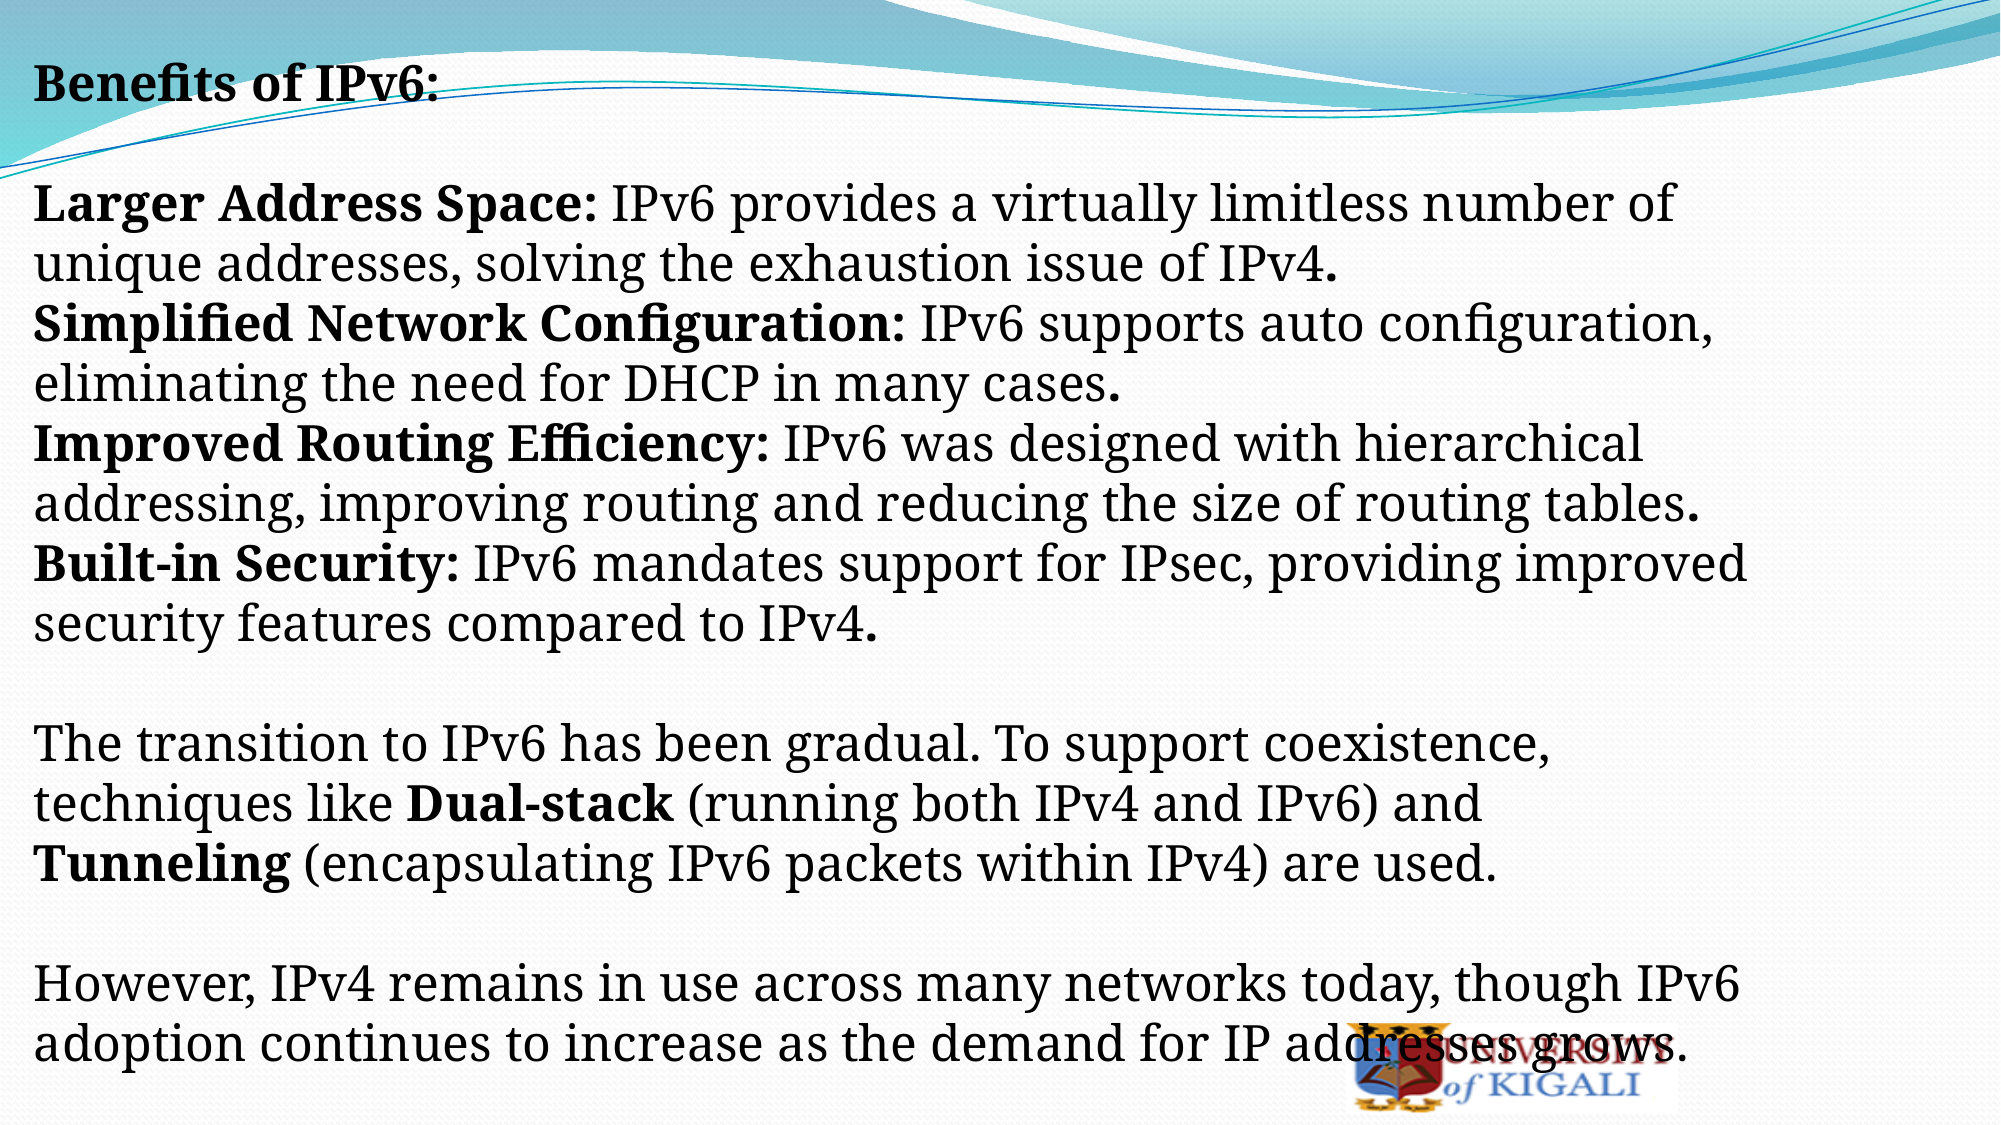

Benefits of IPv6:

Larger Address Space: IPv6 provides a virtually limitless number of unique addresses, solving the exhaustion issue of IPv4.
Simplified Network Configuration: IPv6 supports auto configuration, eliminating the need for DHCP in many cases.
Improved Routing Efficiency: IPv6 was designed with hierarchical addressing, improving routing and reducing the size of routing tables.
Built-in Security: IPv6 mandates support for IPsec, providing improved security features compared to IPv4.

The transition to IPv6 has been gradual. To support coexistence, techniques like Dual-stack (running both IPv4 and IPv6) and
Tunneling (encapsulating IPv6 packets within IPv4) are used.

However, IPv4 remains in use across many networks today, though IPv6 adoption continues to increase as the demand for IP addresses grows.